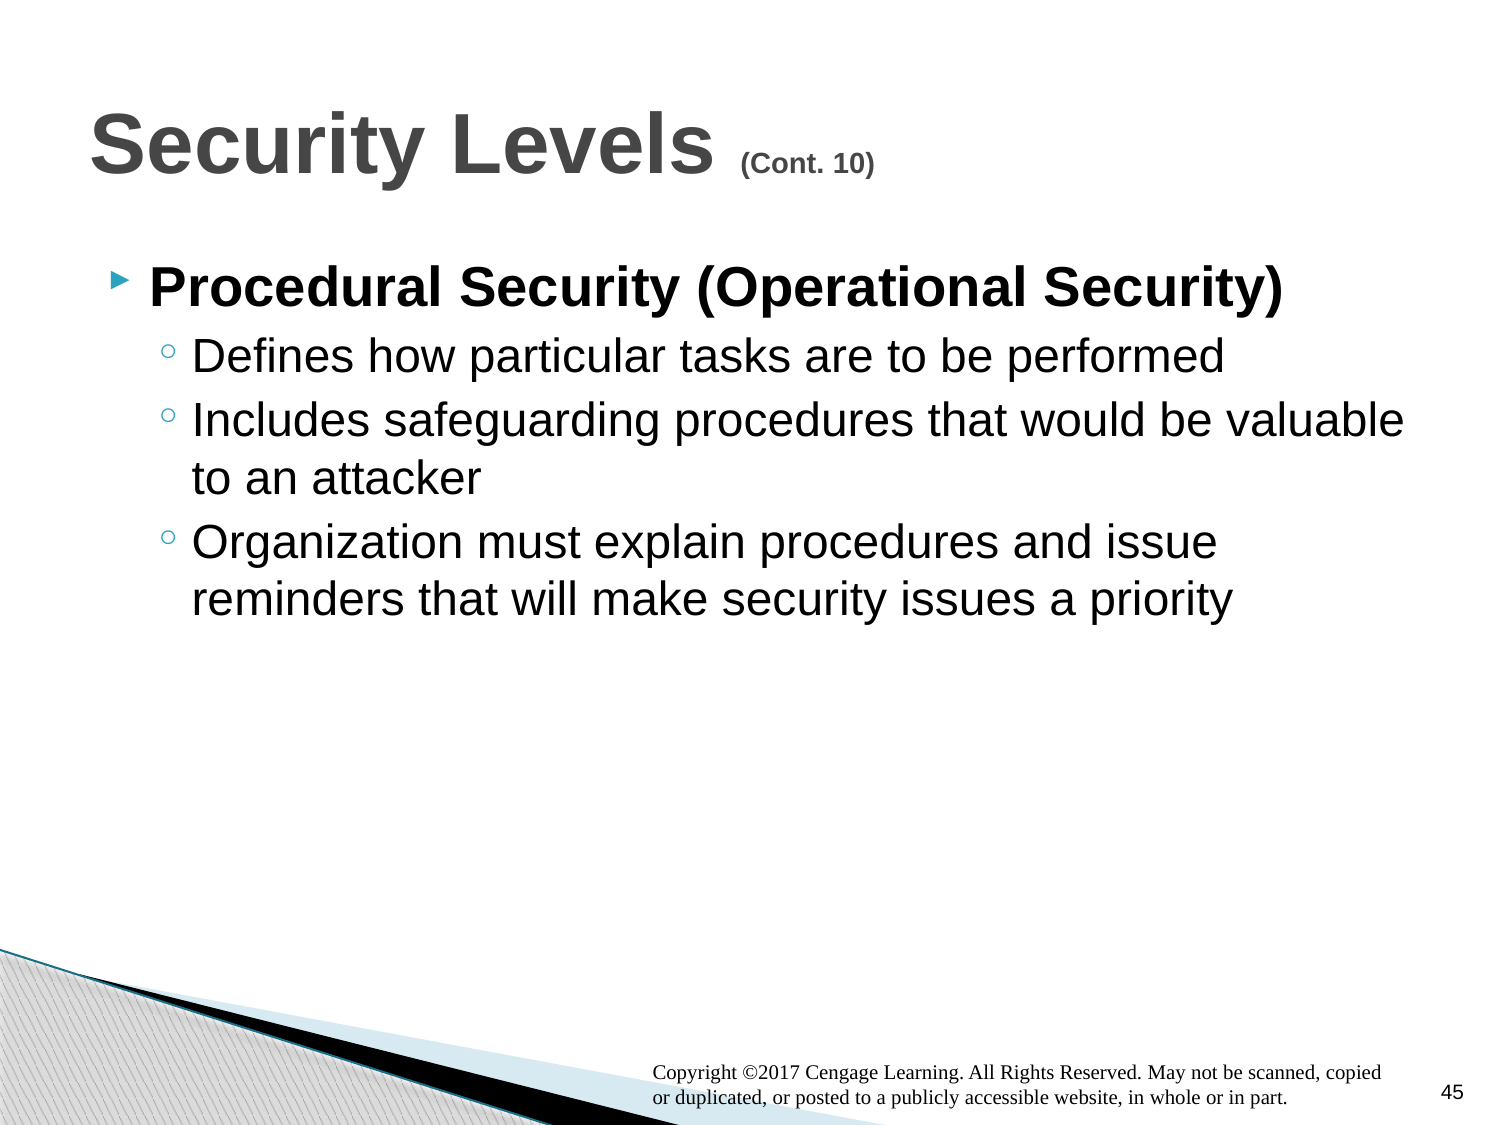

# Security Levels (Cont. 10)
Procedural Security (Operational Security)
Defines how particular tasks are to be performed
Includes safeguarding procedures that would be valuable to an attacker
Organization must explain procedures and issue reminders that will make security issues a priority

45